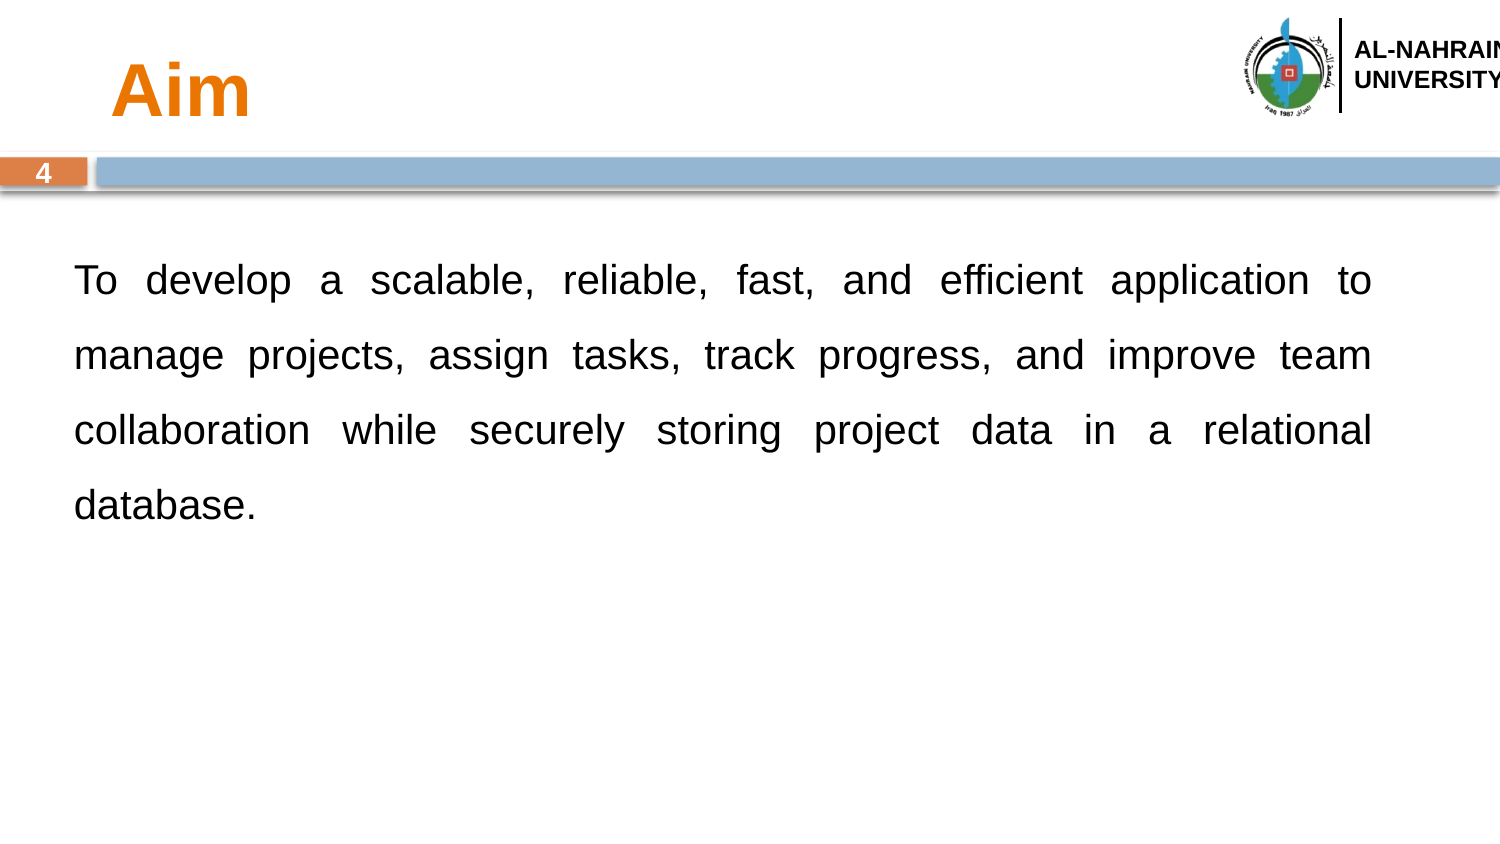

# Aim
4
To develop a scalable, reliable, fast, and efficient application to manage projects, assign tasks, track progress, and improve team collaboration while securely storing project data in a relational database.